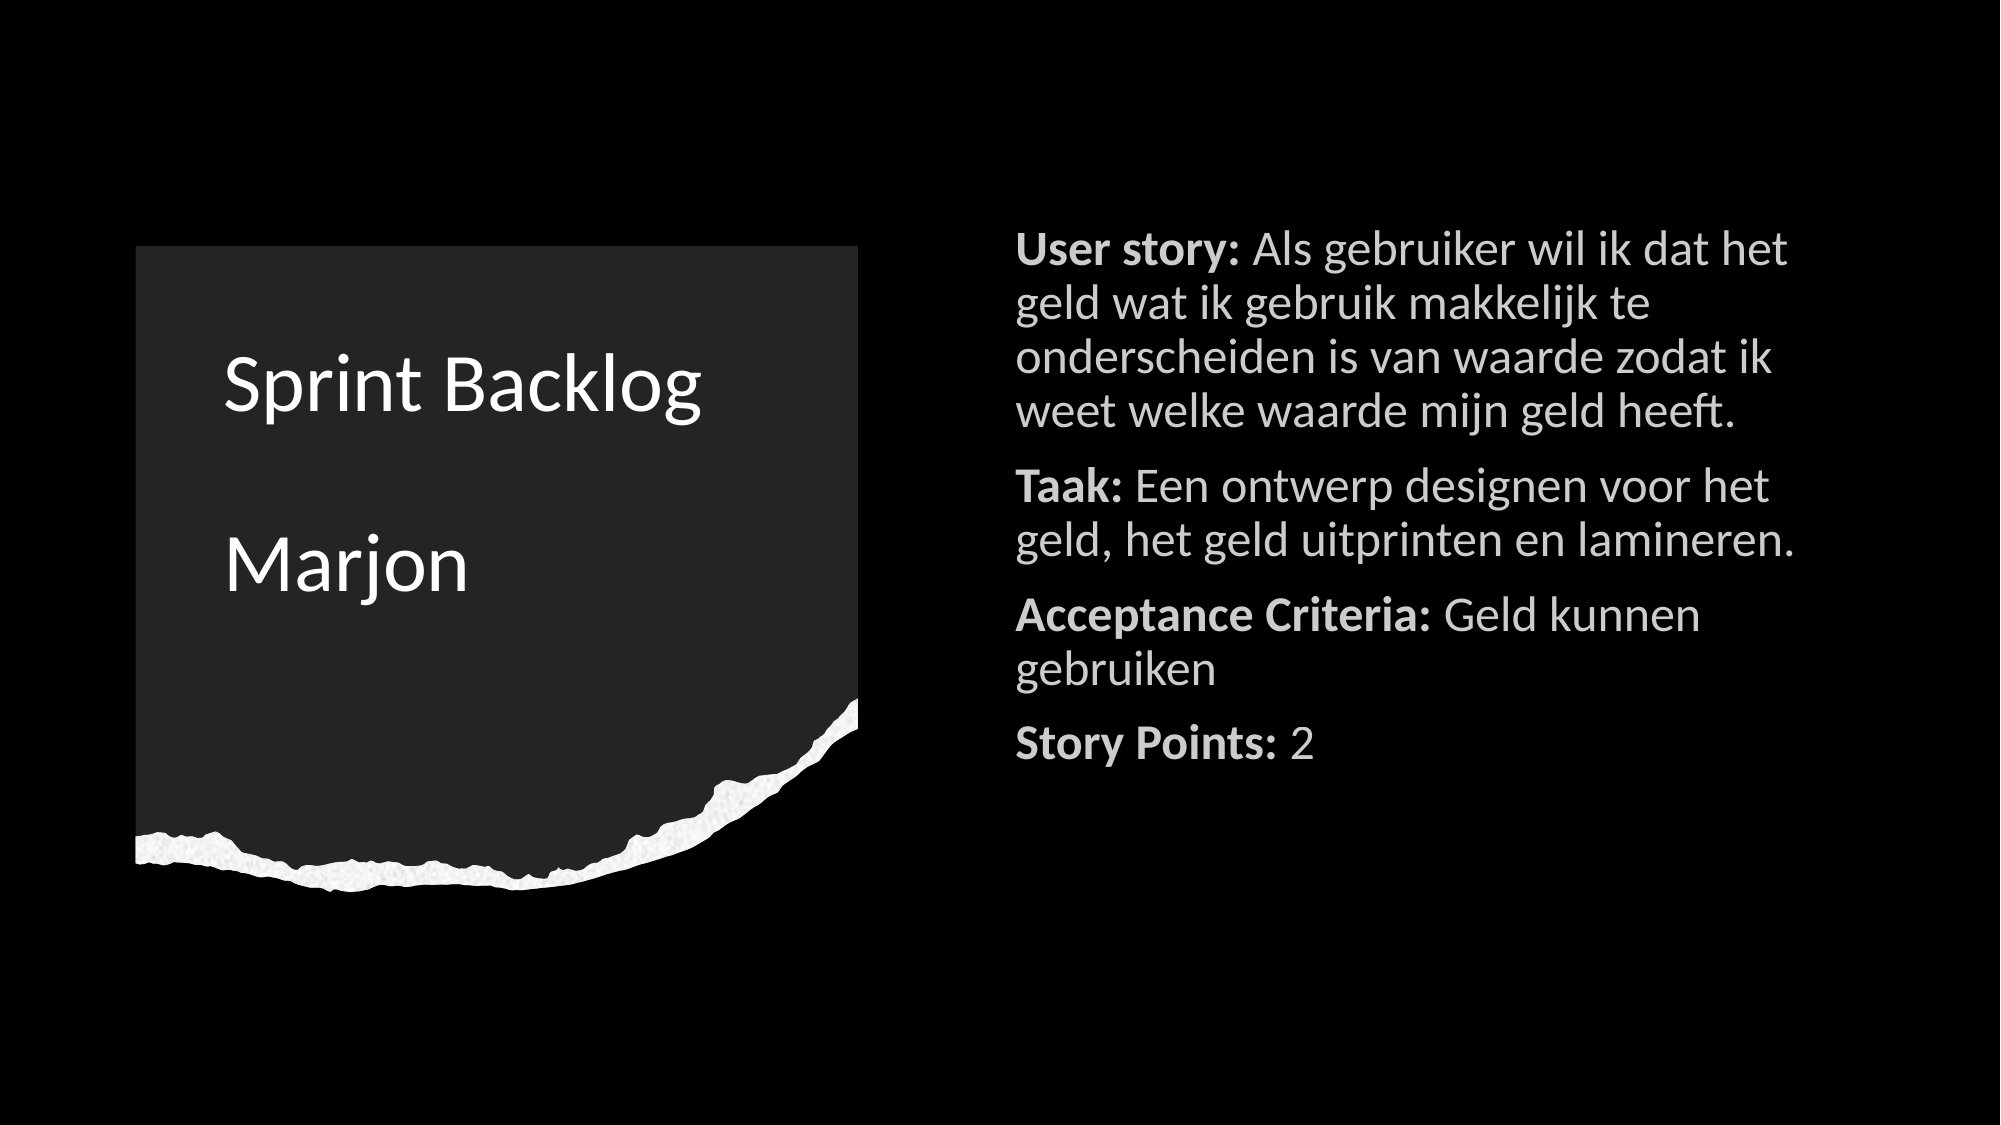

User story: Als gebruiker wil ik dat het geld wat ik gebruik makkelijk te onderscheiden is van waarde zodat ik weet welke waarde mijn geld heeft.
Taak: Een ontwerp designen voor het geld, het geld uitprinten en lamineren.
Acceptance Criteria: Geld kunnen gebruiken
Story Points: 2

# Sprint Backlog Marjon